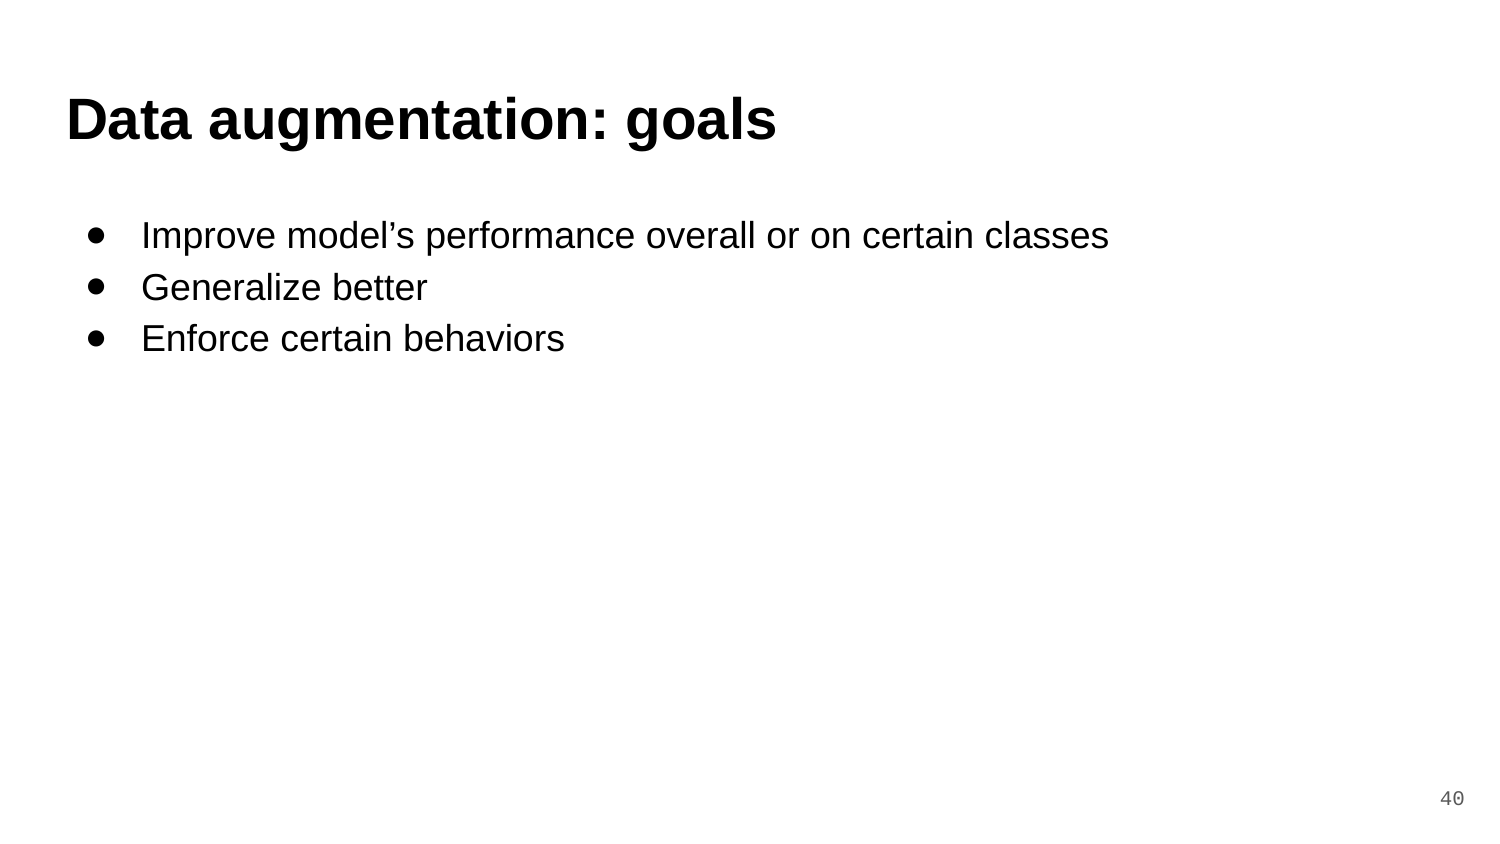

# Data augmentation: goals
Improve model’s performance overall or on certain classes
Generalize better
Enforce certain behaviors
40